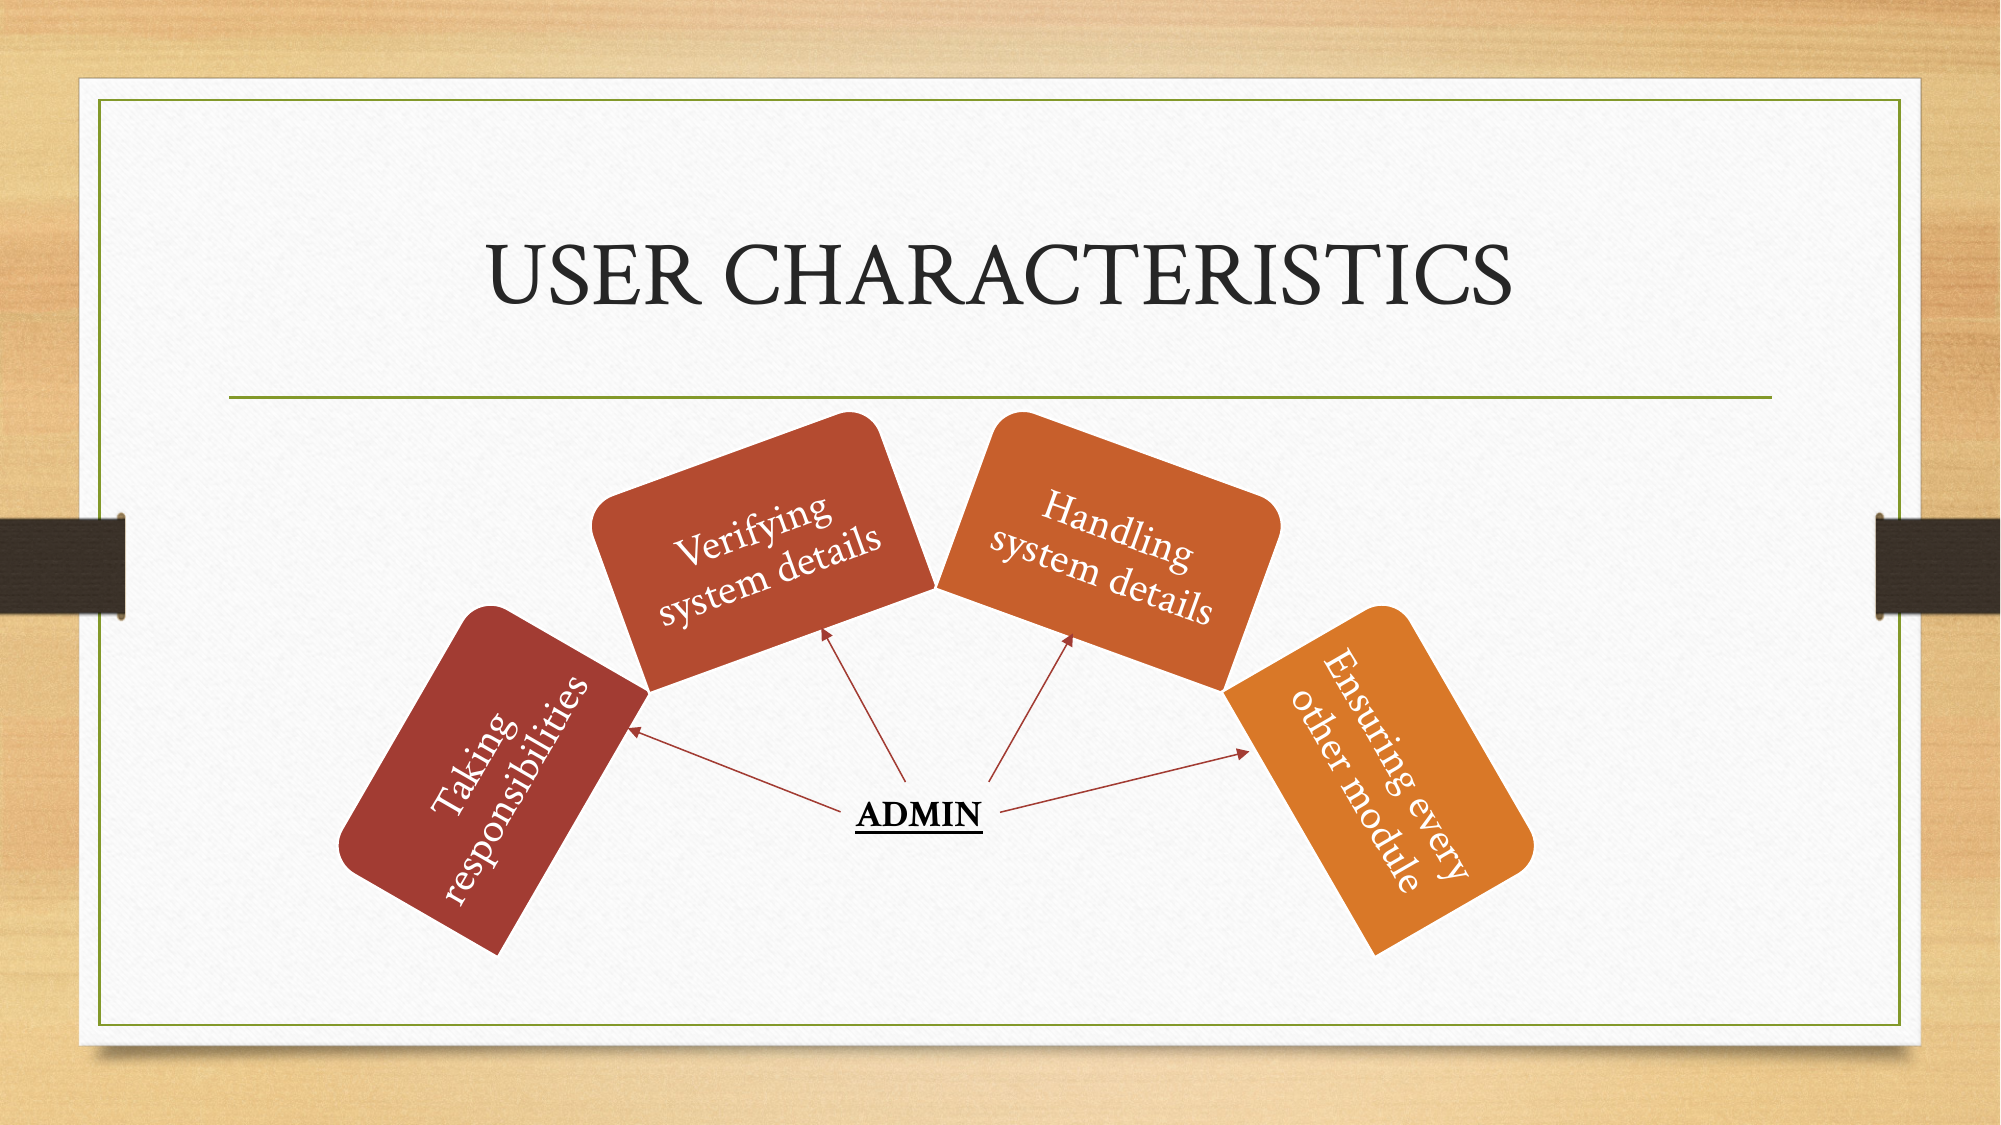

# USER CHARACTERISTICS
Taking responsibilities
Verifying system details
Handling system details
Ensuring every other module
ADMIN